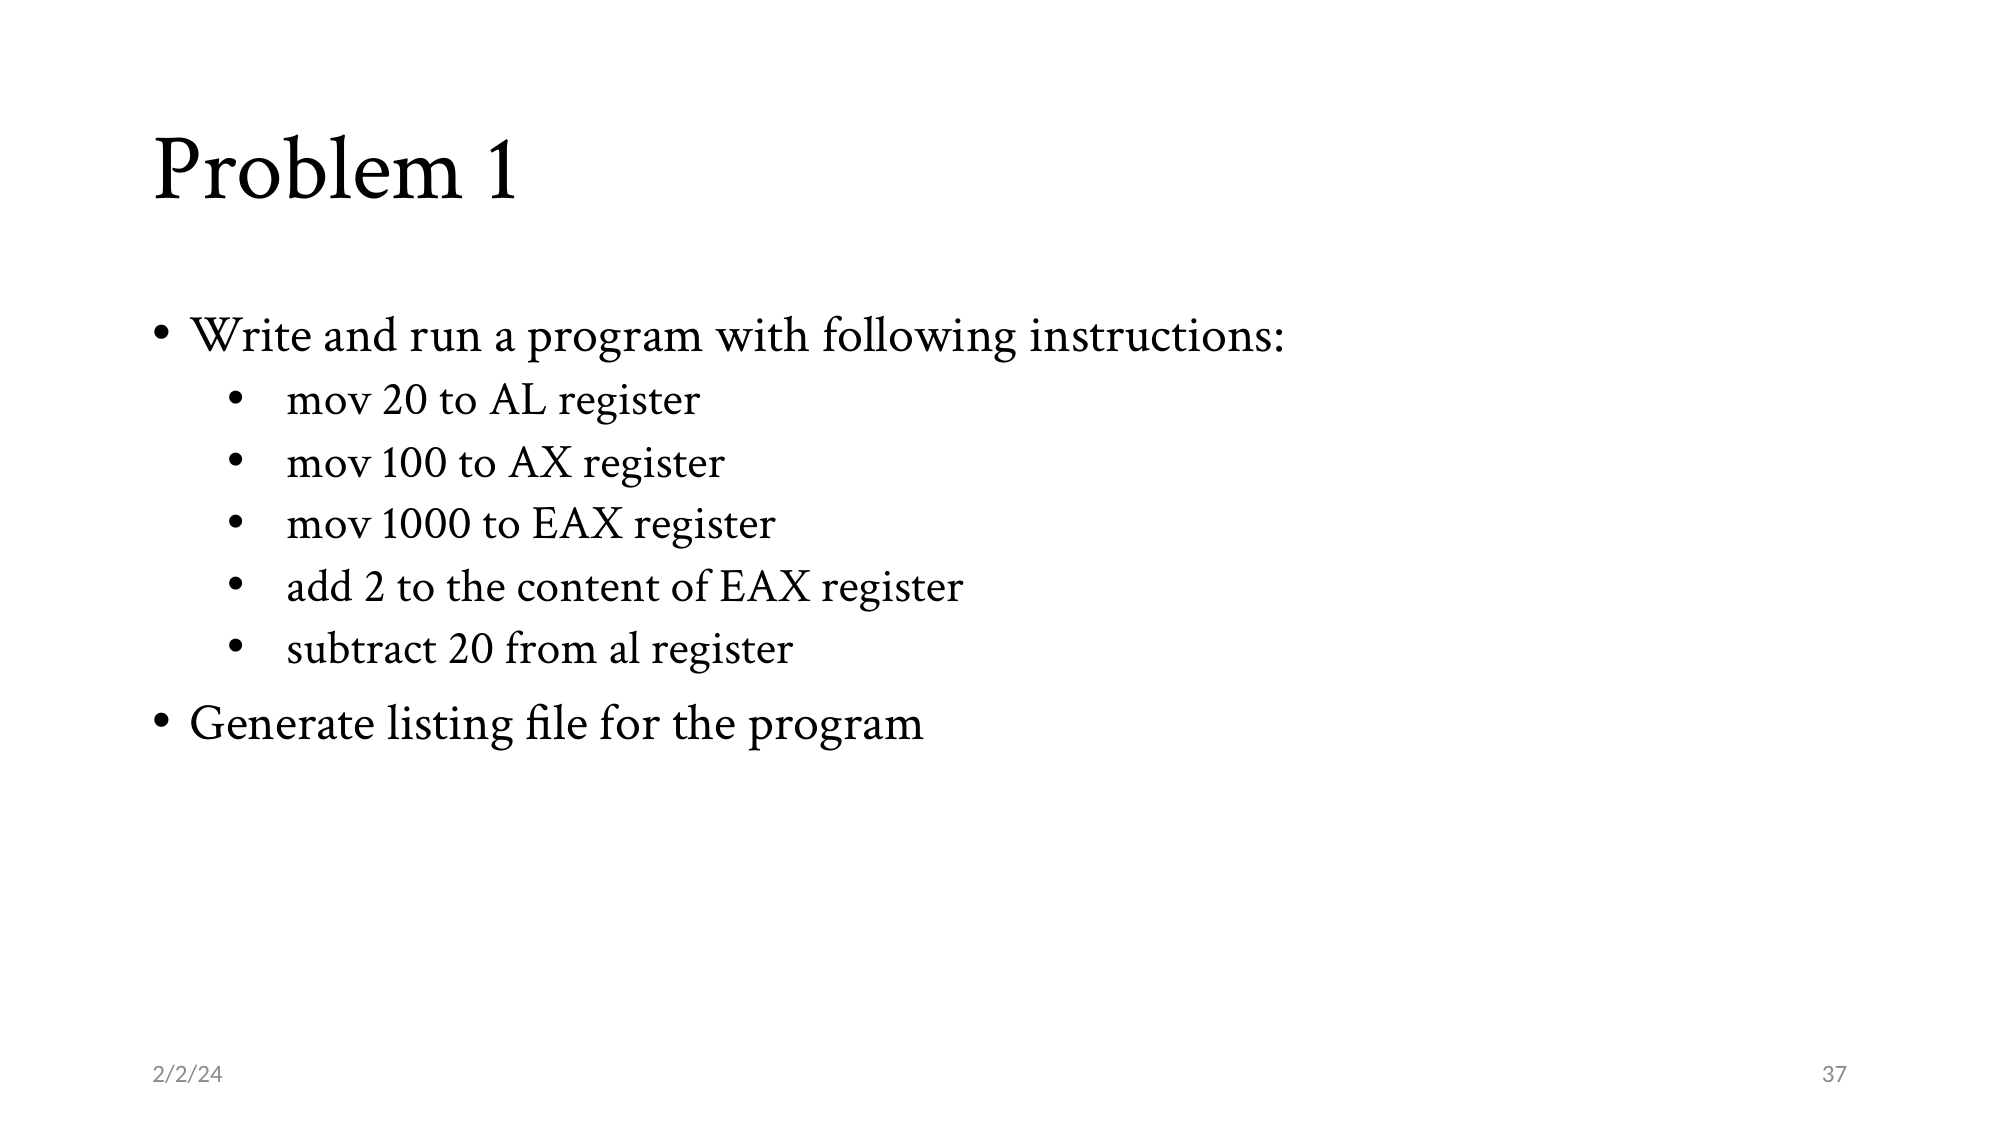

# Problem 1
Write and run a program with following instructions:
  mov 20 to AL register
  mov 100 to AX register
  mov 1000 to EAX register
  add 2 to the content of EAX register
  subtract 20 from al register
Generate listing file for the program

2/2/24
37